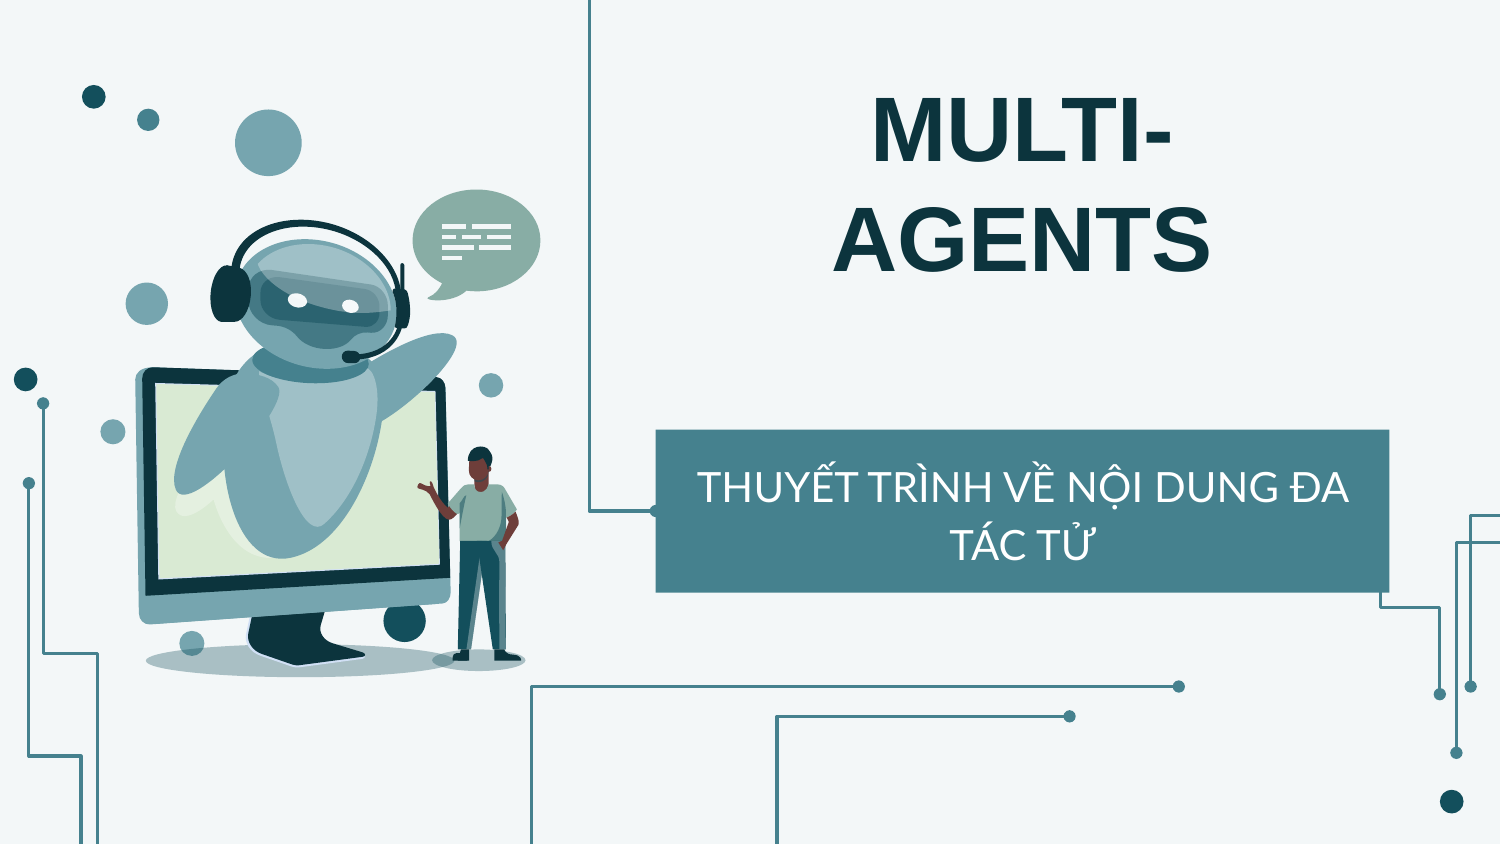

# MULTI-AGENTS
THUYẾT TRÌNH VỀ NỘI DUNG ĐA TÁC TỬ